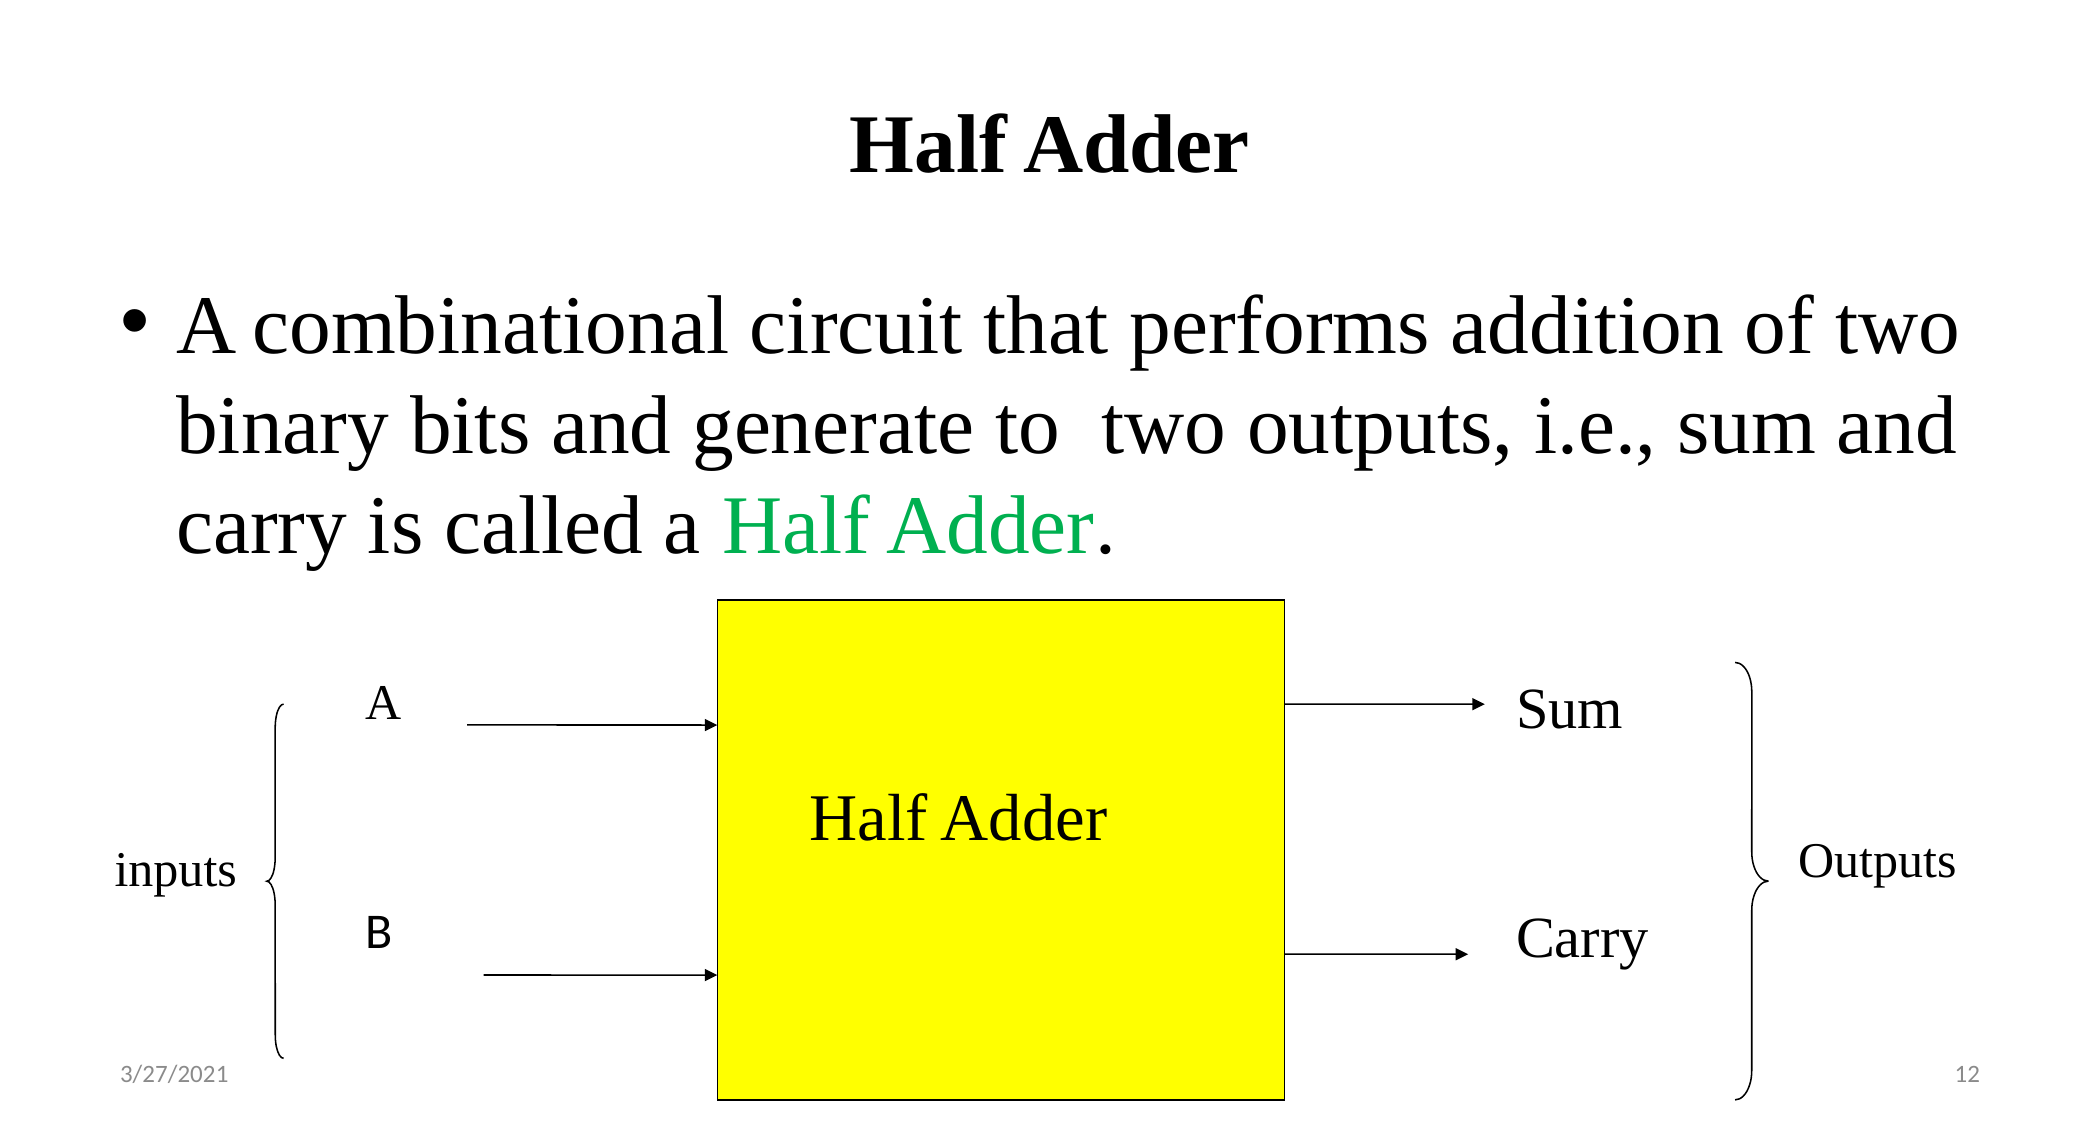

# Half Adder
A combinational circuit that performs addition of two binary bits and generate to  two outputs, i.e., sum and carry is called a Half Adder.

A
Sum

Half Adder
Outputs
inputs
B
Carry

3/27/2021
Manish kumar,Asst Prof,ECE
12